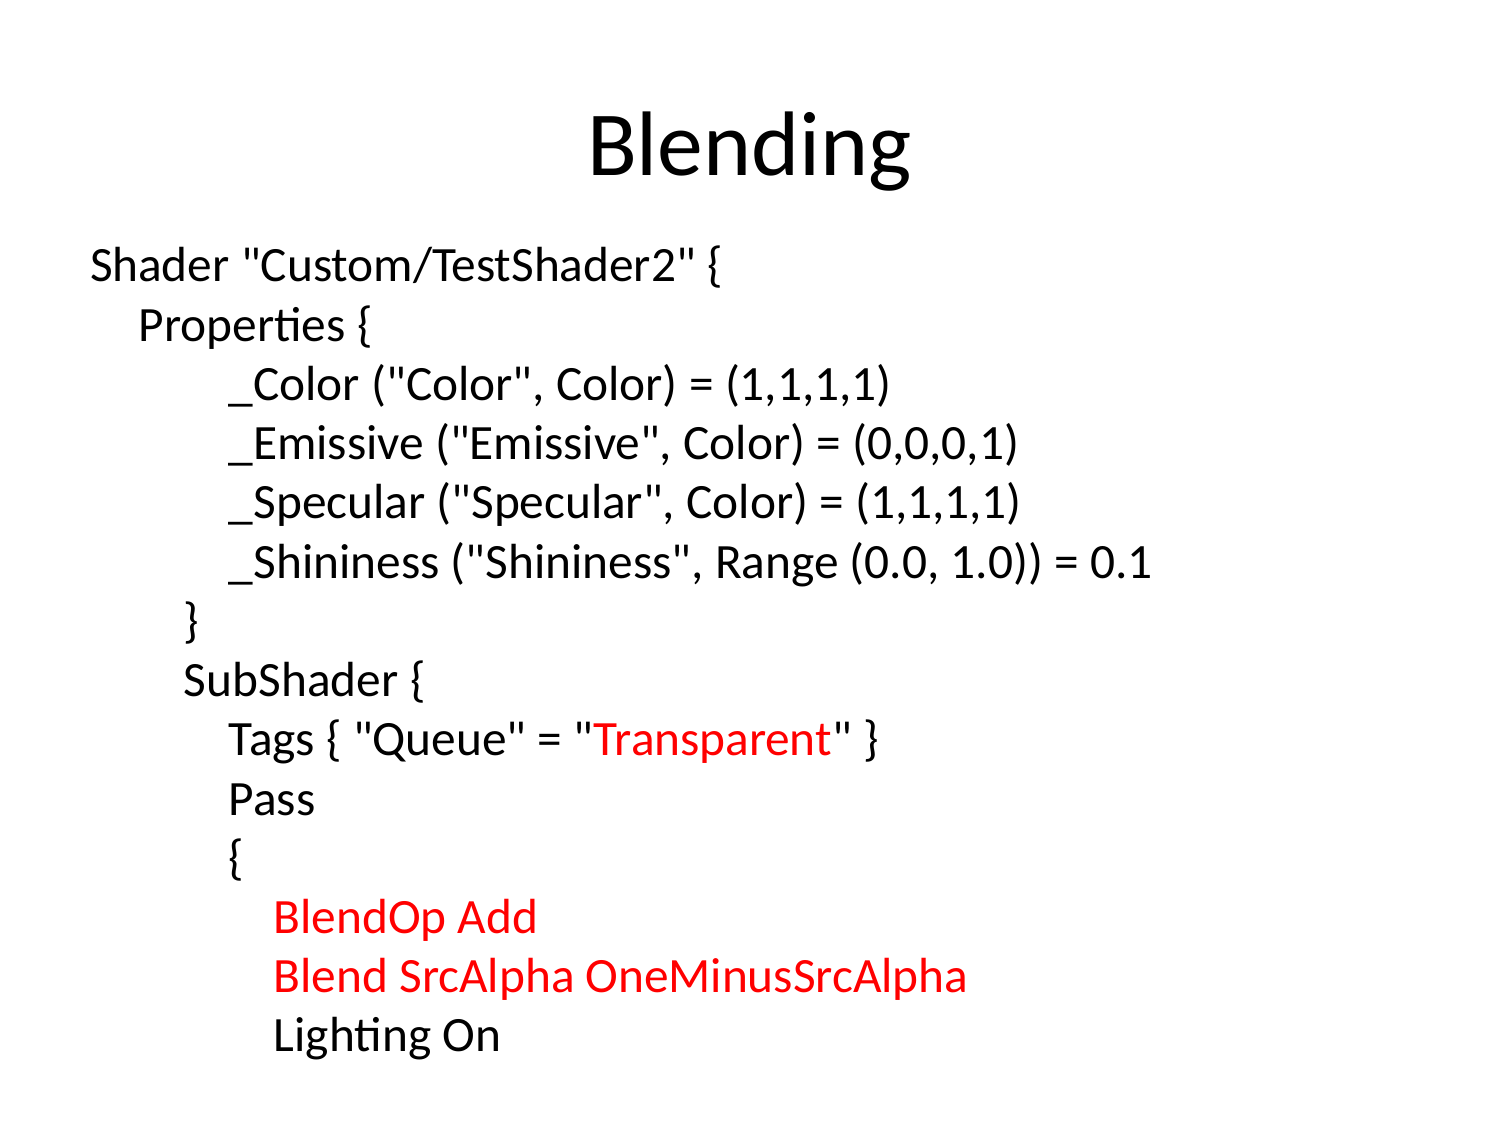

# Blending
Shader "Custom/TestShader2" {
Properties {
        _Color ("Color", Color) = (1,1,1,1)
        _Emissive ("Emissive", Color) = (0,0,0,1)
        _Specular ("Specular", Color) = (1,1,1,1)
        _Shininess ("Shininess", Range (0.0, 1.0)) = 0.1
    }
    SubShader {
        Tags { "Queue" = "Transparent" }
        Pass
        {
            BlendOp Add
            Blend SrcAlpha OneMinusSrcAlpha
            Lighting On